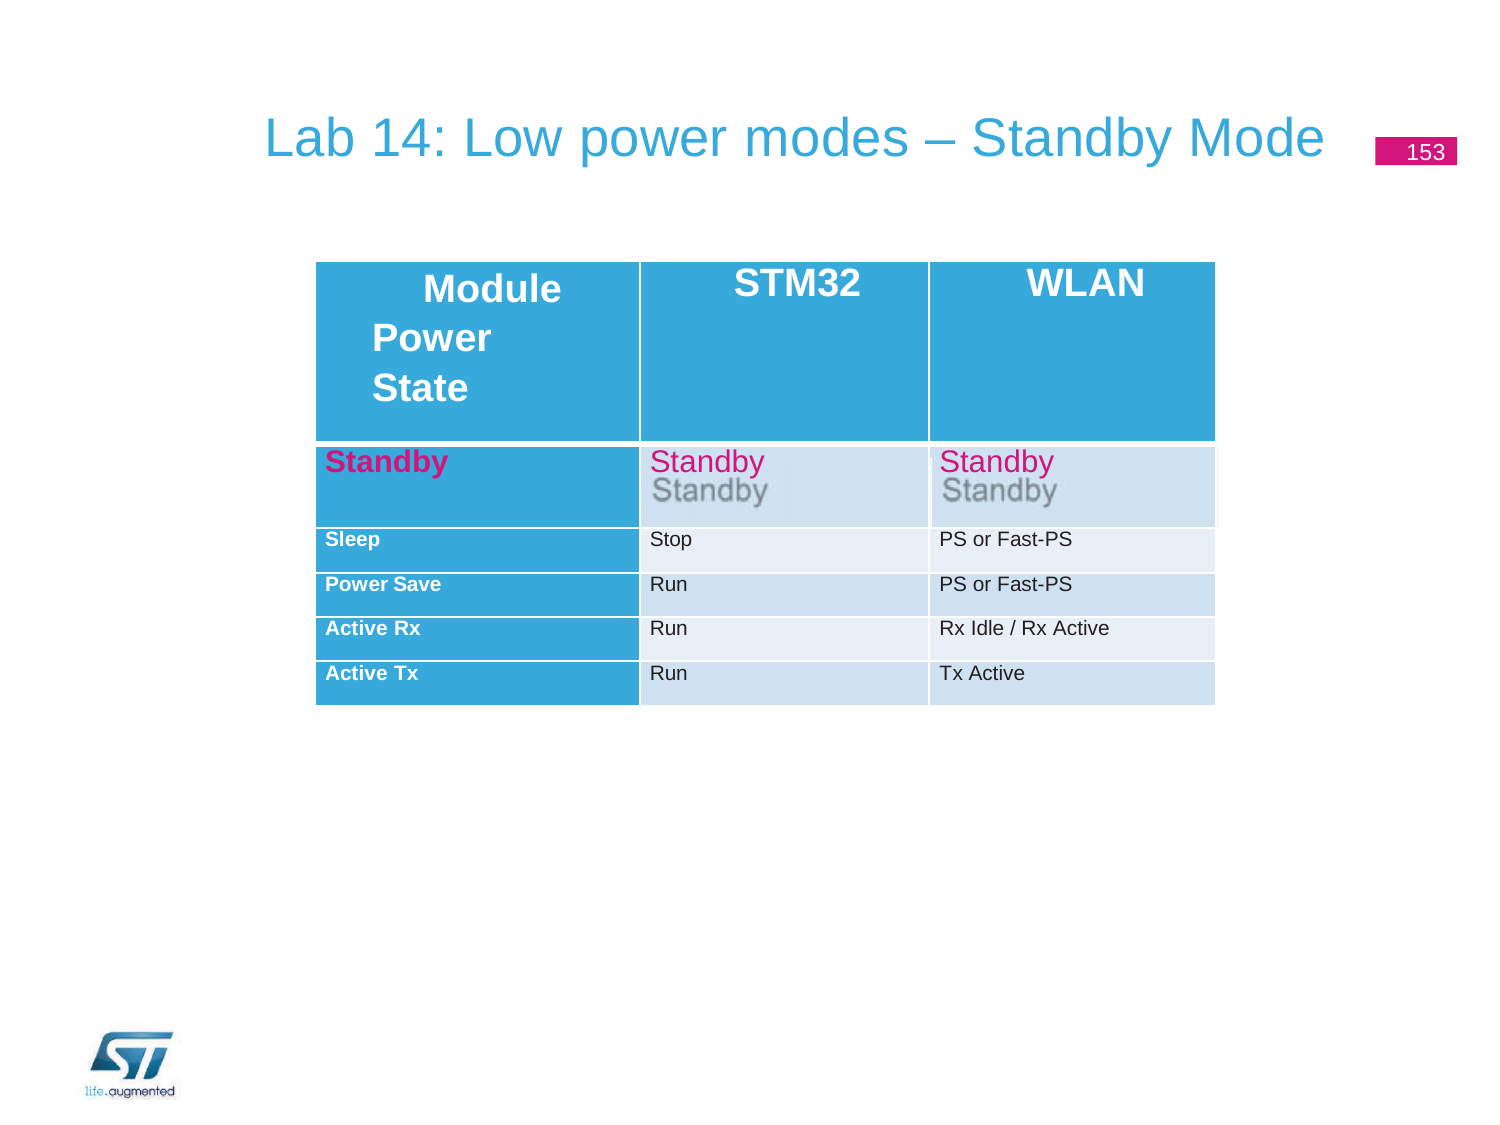

# Lab 14: Low power modes – Standby Mode
153
| Module Power State | STM32 | WLAN |
| --- | --- | --- |
| Standby | Standby | Standby |
| Sleep | Stop | PS or Fast-PS |
| Power Save | Run | PS or Fast-PS |
| Active Rx | Run | Rx Idle / Rx Active |
| Active Tx | Run | Tx Active |